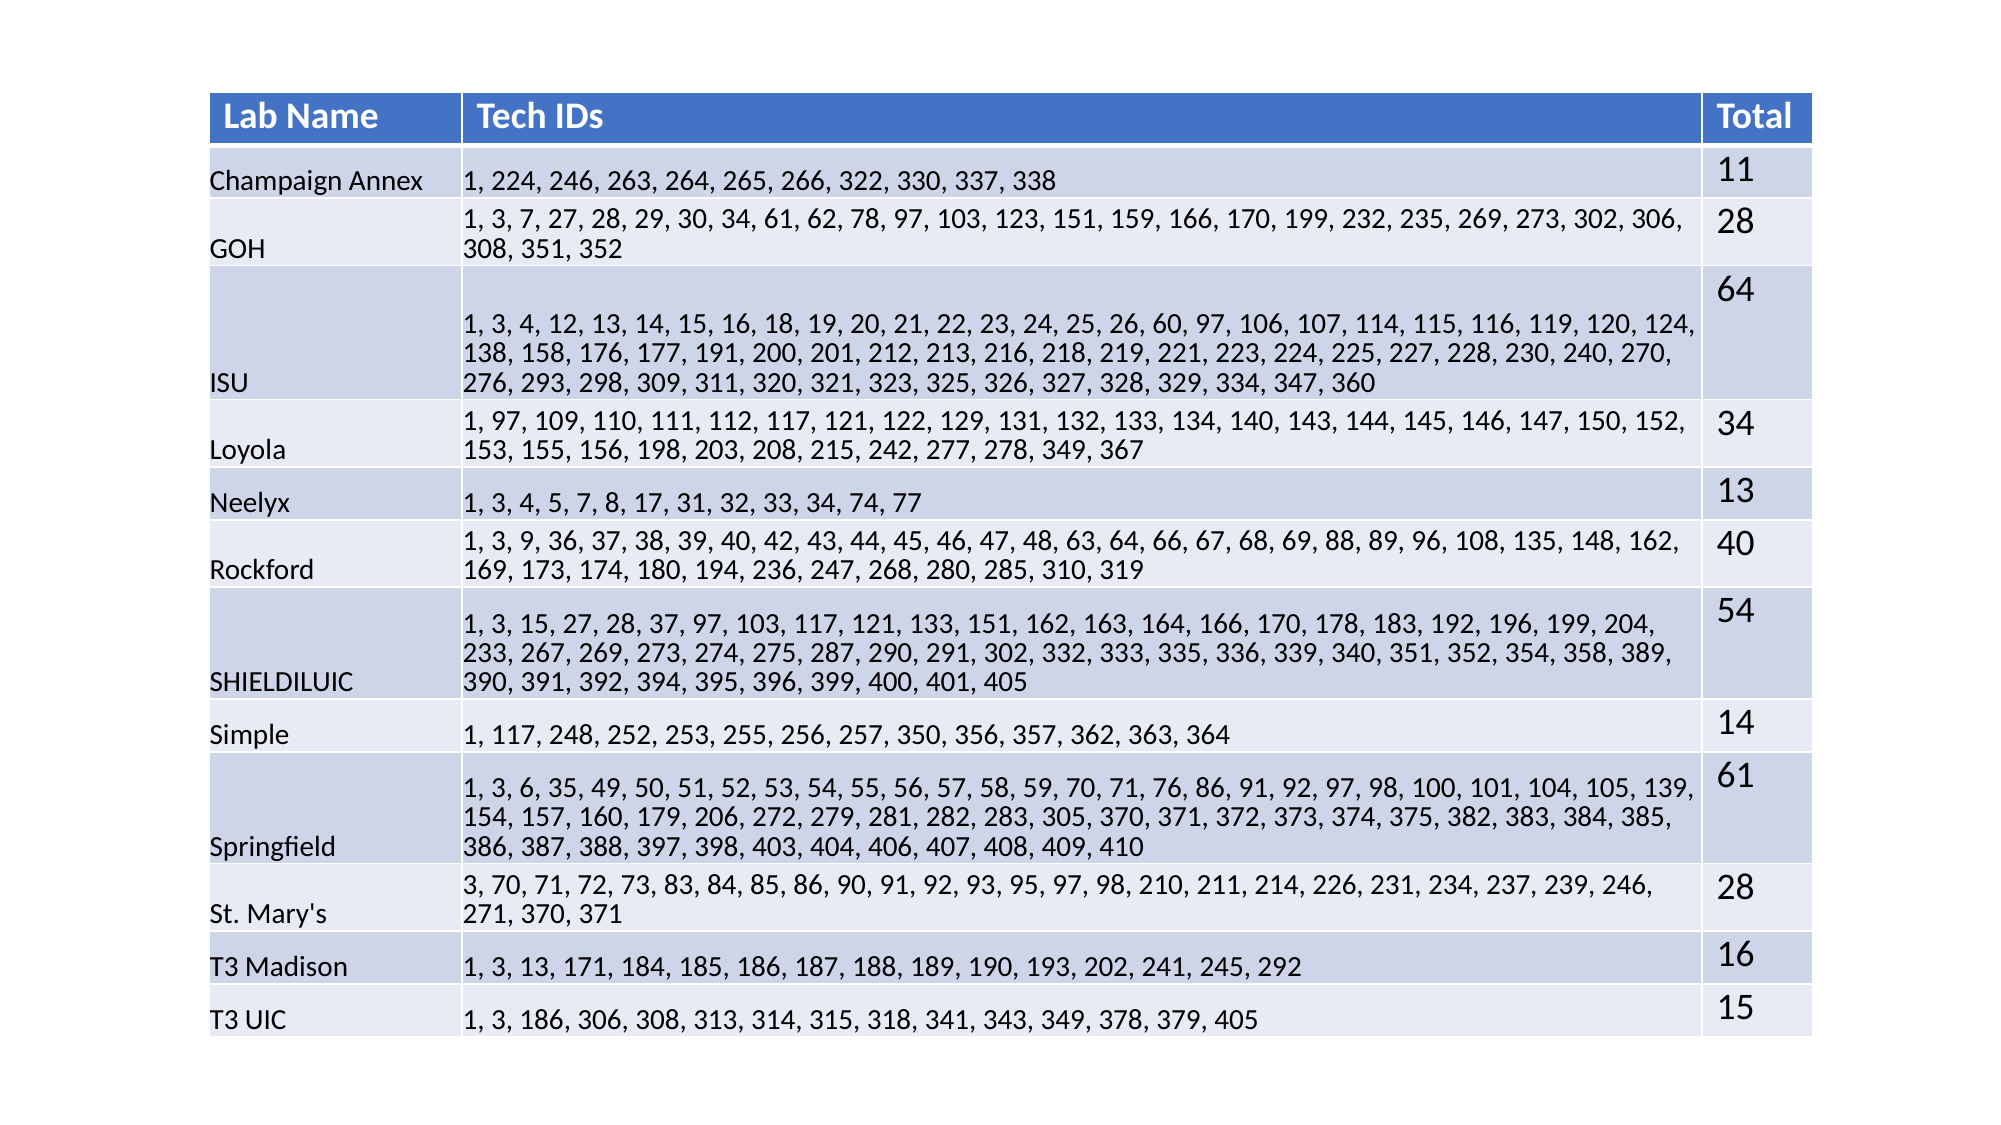

| Lab Name | Tech IDs | Total |
| --- | --- | --- |
| Champaign Annex | 1, 224, 246, 263, 264, 265, 266, 322, 330, 337, 338 | 11 |
| GOH | 1, 3, 7, 27, 28, 29, 30, 34, 61, 62, 78, 97, 103, 123, 151, 159, 166, 170, 199, 232, 235, 269, 273, 302, 306, 308, 351, 352 | 28 |
| ISU | 1, 3, 4, 12, 13, 14, 15, 16, 18, 19, 20, 21, 22, 23, 24, 25, 26, 60, 97, 106, 107, 114, 115, 116, 119, 120, 124, 138, 158, 176, 177, 191, 200, 201, 212, 213, 216, 218, 219, 221, 223, 224, 225, 227, 228, 230, 240, 270, 276, 293, 298, 309, 311, 320, 321, 323, 325, 326, 327, 328, 329, 334, 347, 360 | 64 |
| Loyola | 1, 97, 109, 110, 111, 112, 117, 121, 122, 129, 131, 132, 133, 134, 140, 143, 144, 145, 146, 147, 150, 152, 153, 155, 156, 198, 203, 208, 215, 242, 277, 278, 349, 367 | 34 |
| Neelyx | 1, 3, 4, 5, 7, 8, 17, 31, 32, 33, 34, 74, 77 | 13 |
| Rockford | 1, 3, 9, 36, 37, 38, 39, 40, 42, 43, 44, 45, 46, 47, 48, 63, 64, 66, 67, 68, 69, 88, 89, 96, 108, 135, 148, 162, 169, 173, 174, 180, 194, 236, 247, 268, 280, 285, 310, 319 | 40 |
| SHIELDILUIC | 1, 3, 15, 27, 28, 37, 97, 103, 117, 121, 133, 151, 162, 163, 164, 166, 170, 178, 183, 192, 196, 199, 204, 233, 267, 269, 273, 274, 275, 287, 290, 291, 302, 332, 333, 335, 336, 339, 340, 351, 352, 354, 358, 389, 390, 391, 392, 394, 395, 396, 399, 400, 401, 405 | 54 |
| Simple | 1, 117, 248, 252, 253, 255, 256, 257, 350, 356, 357, 362, 363, 364 | 14 |
| Springfield | 1, 3, 6, 35, 49, 50, 51, 52, 53, 54, 55, 56, 57, 58, 59, 70, 71, 76, 86, 91, 92, 97, 98, 100, 101, 104, 105, 139, 154, 157, 160, 179, 206, 272, 279, 281, 282, 283, 305, 370, 371, 372, 373, 374, 375, 382, 383, 384, 385, 386, 387, 388, 397, 398, 403, 404, 406, 407, 408, 409, 410 | 61 |
| St. Mary's | 3, 70, 71, 72, 73, 83, 84, 85, 86, 90, 91, 92, 93, 95, 97, 98, 210, 211, 214, 226, 231, 234, 237, 239, 246, 271, 370, 371 | 28 |
| T3 Madison | 1, 3, 13, 171, 184, 185, 186, 187, 188, 189, 190, 193, 202, 241, 245, 292 | 16 |
| T3 UIC | 1, 3, 186, 306, 308, 313, 314, 315, 318, 341, 343, 349, 378, 379, 405 | 15 |